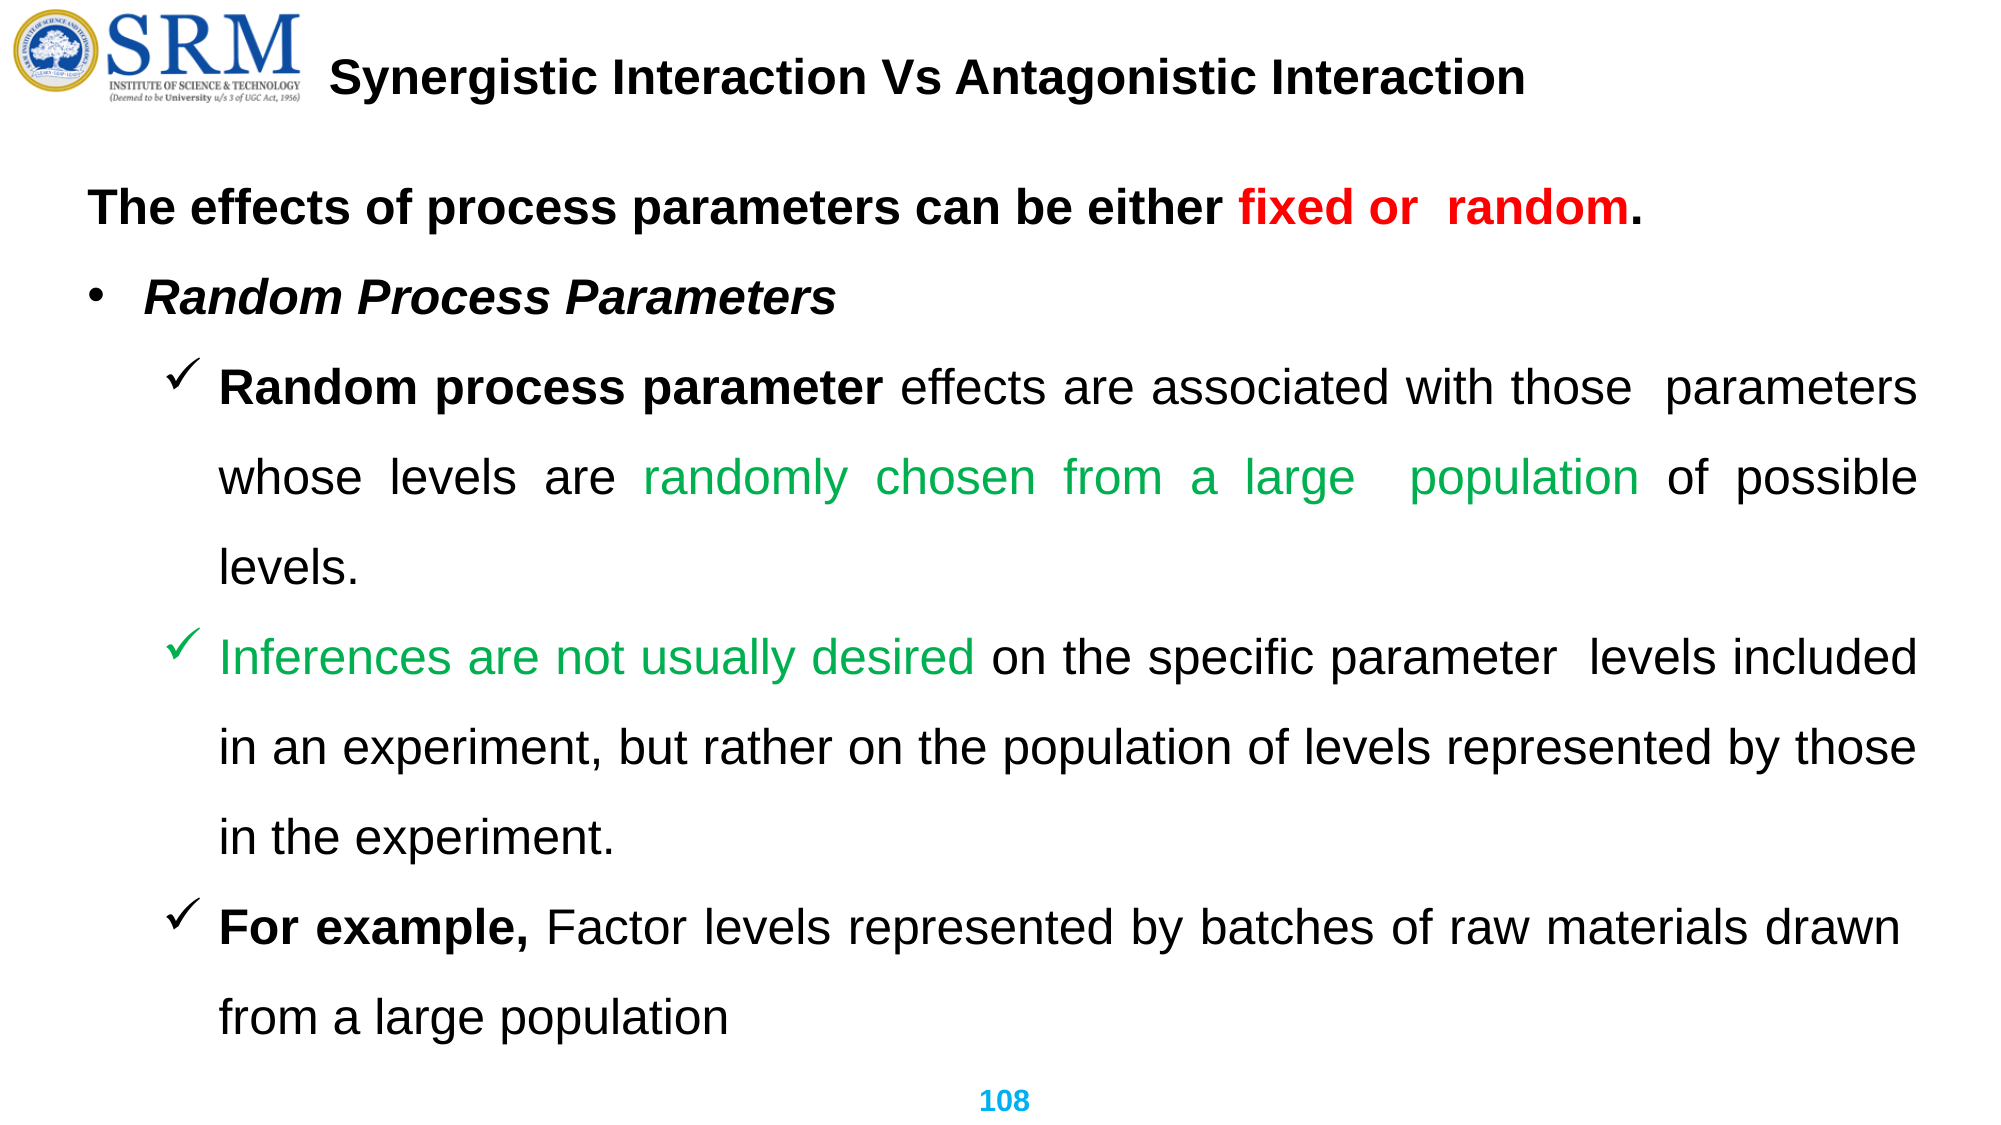

# Synergistic Interaction Vs Antagonistic Interaction
The effects of process parameters can be either fixed or  random.
Random Process Parameters
Random process parameter effects are associated with those  parameters whose levels are randomly chosen from a large  population of possible levels.
Inferences are not usually desired on the specific parameter  levels included in an experiment, but rather on the population of levels represented by those in the experiment.
For example, Factor levels represented by batches of raw materials drawn  from a large population
108